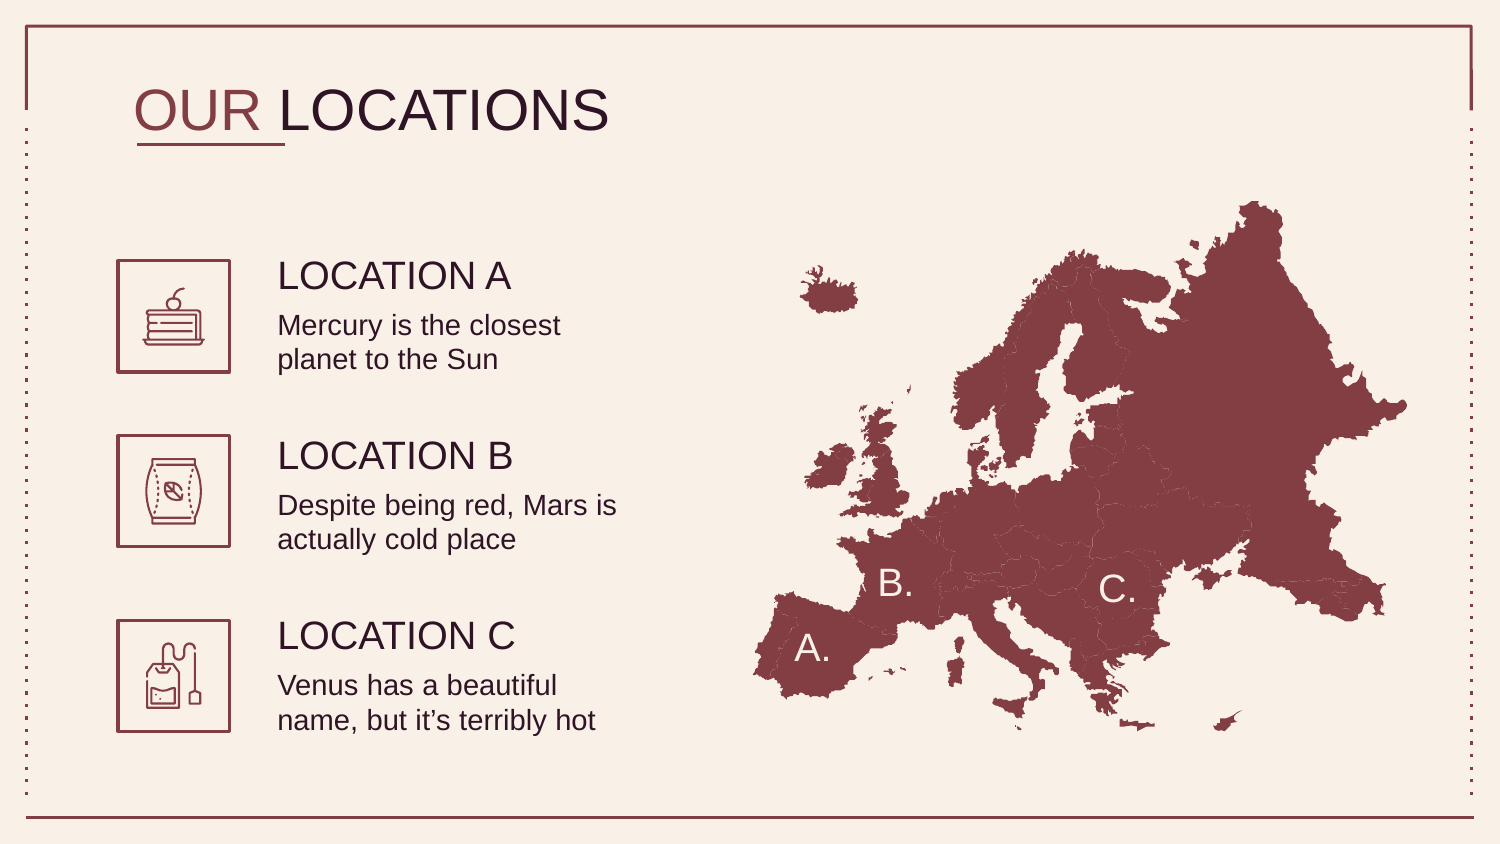

# OUR LOCATIONS

LOCATION A

Mercury is the closest planet to the Sun

LOCATION B

Despite being red, Mars is actually cold place
B.
C.
LOCATION C
A.

Venus has a beautiful name, but it’s terribly hot